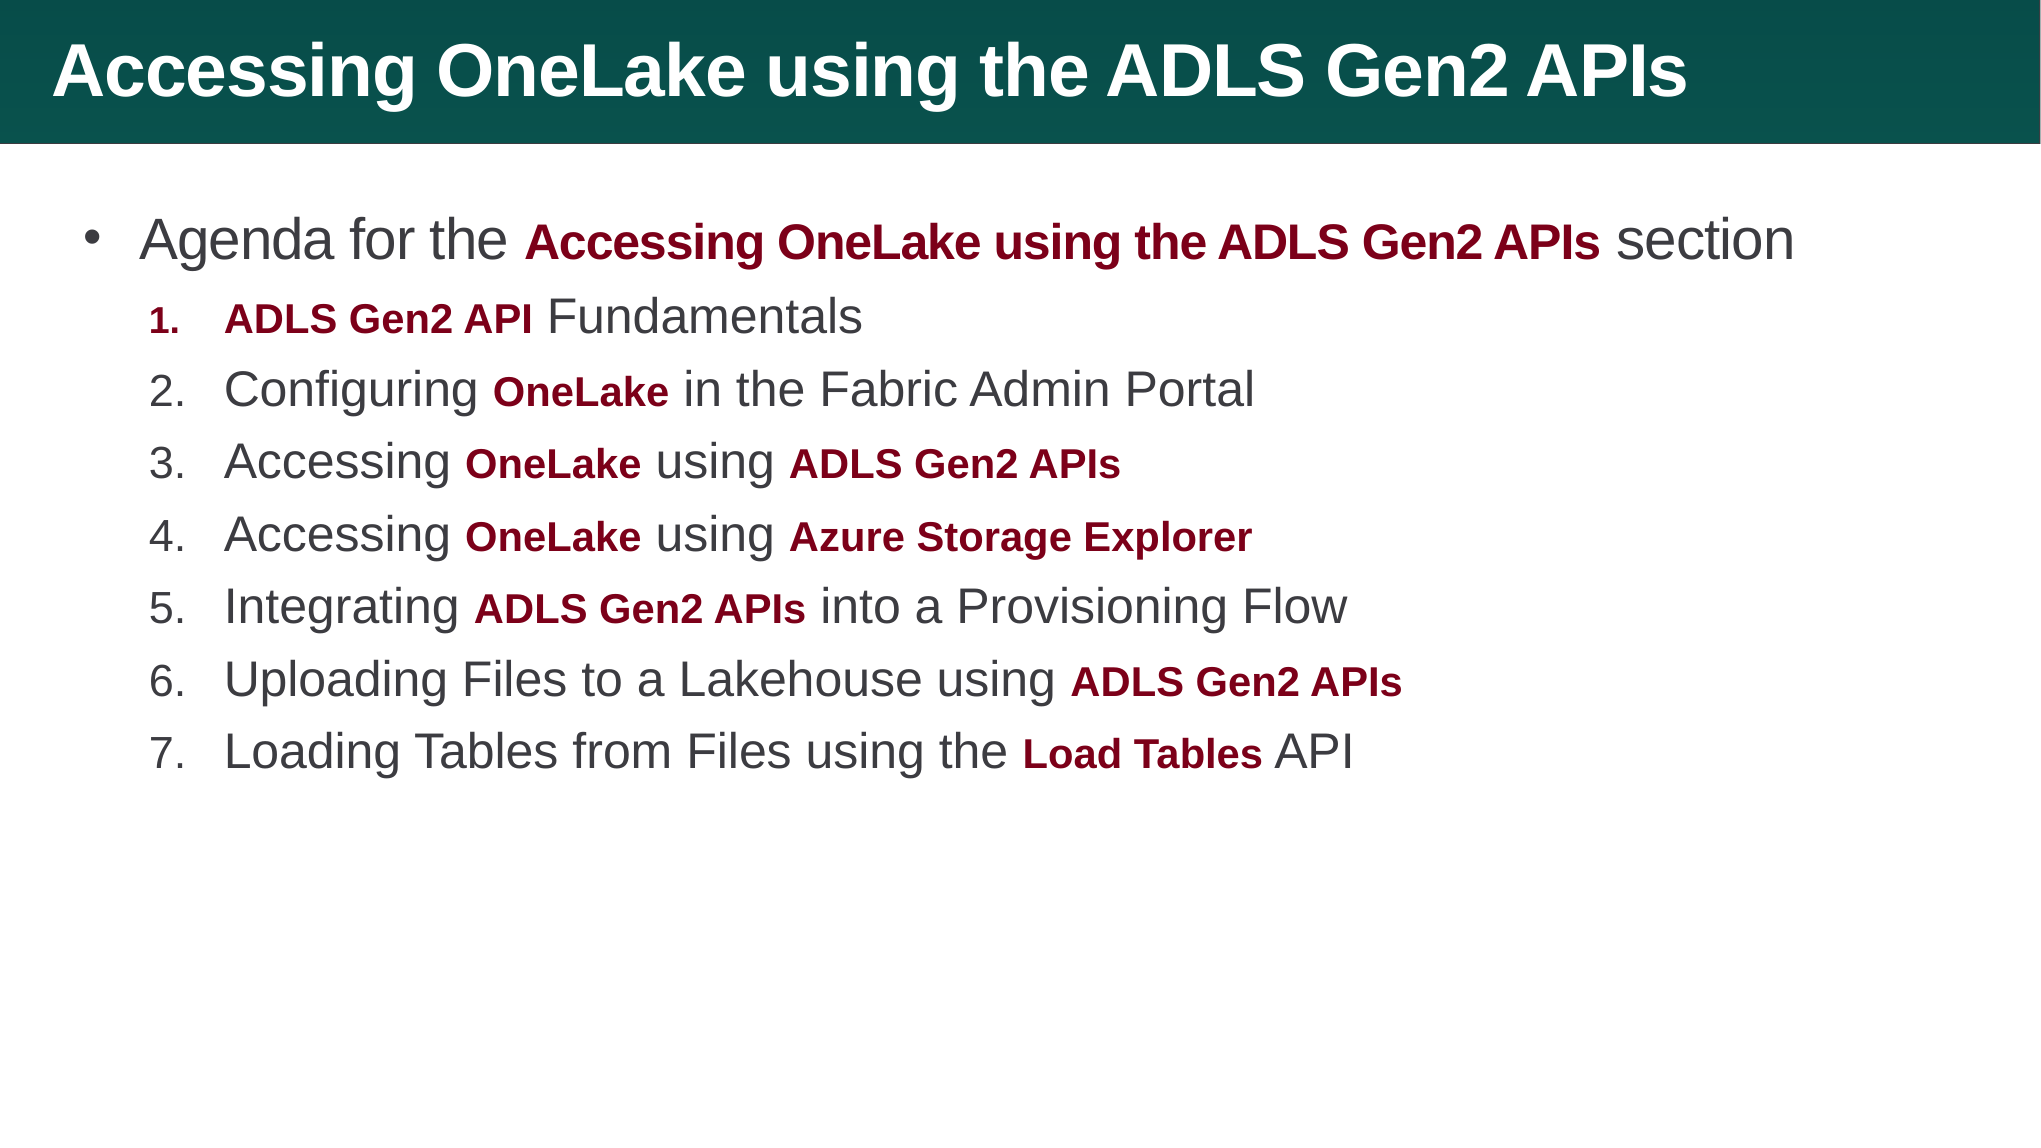

# Accessing OneLake using the ADLS Gen2 APIs
Agenda for the Accessing OneLake using the ADLS Gen2 APIs section
ADLS Gen2 API Fundamentals
Configuring OneLake in the Fabric Admin Portal
Accessing OneLake using ADLS Gen2 APIs
Accessing OneLake using Azure Storage Explorer
Integrating ADLS Gen2 APIs into a Provisioning Flow
Uploading Files to a Lakehouse using ADLS Gen2 APIs
Loading Tables from Files using the Load Tables API